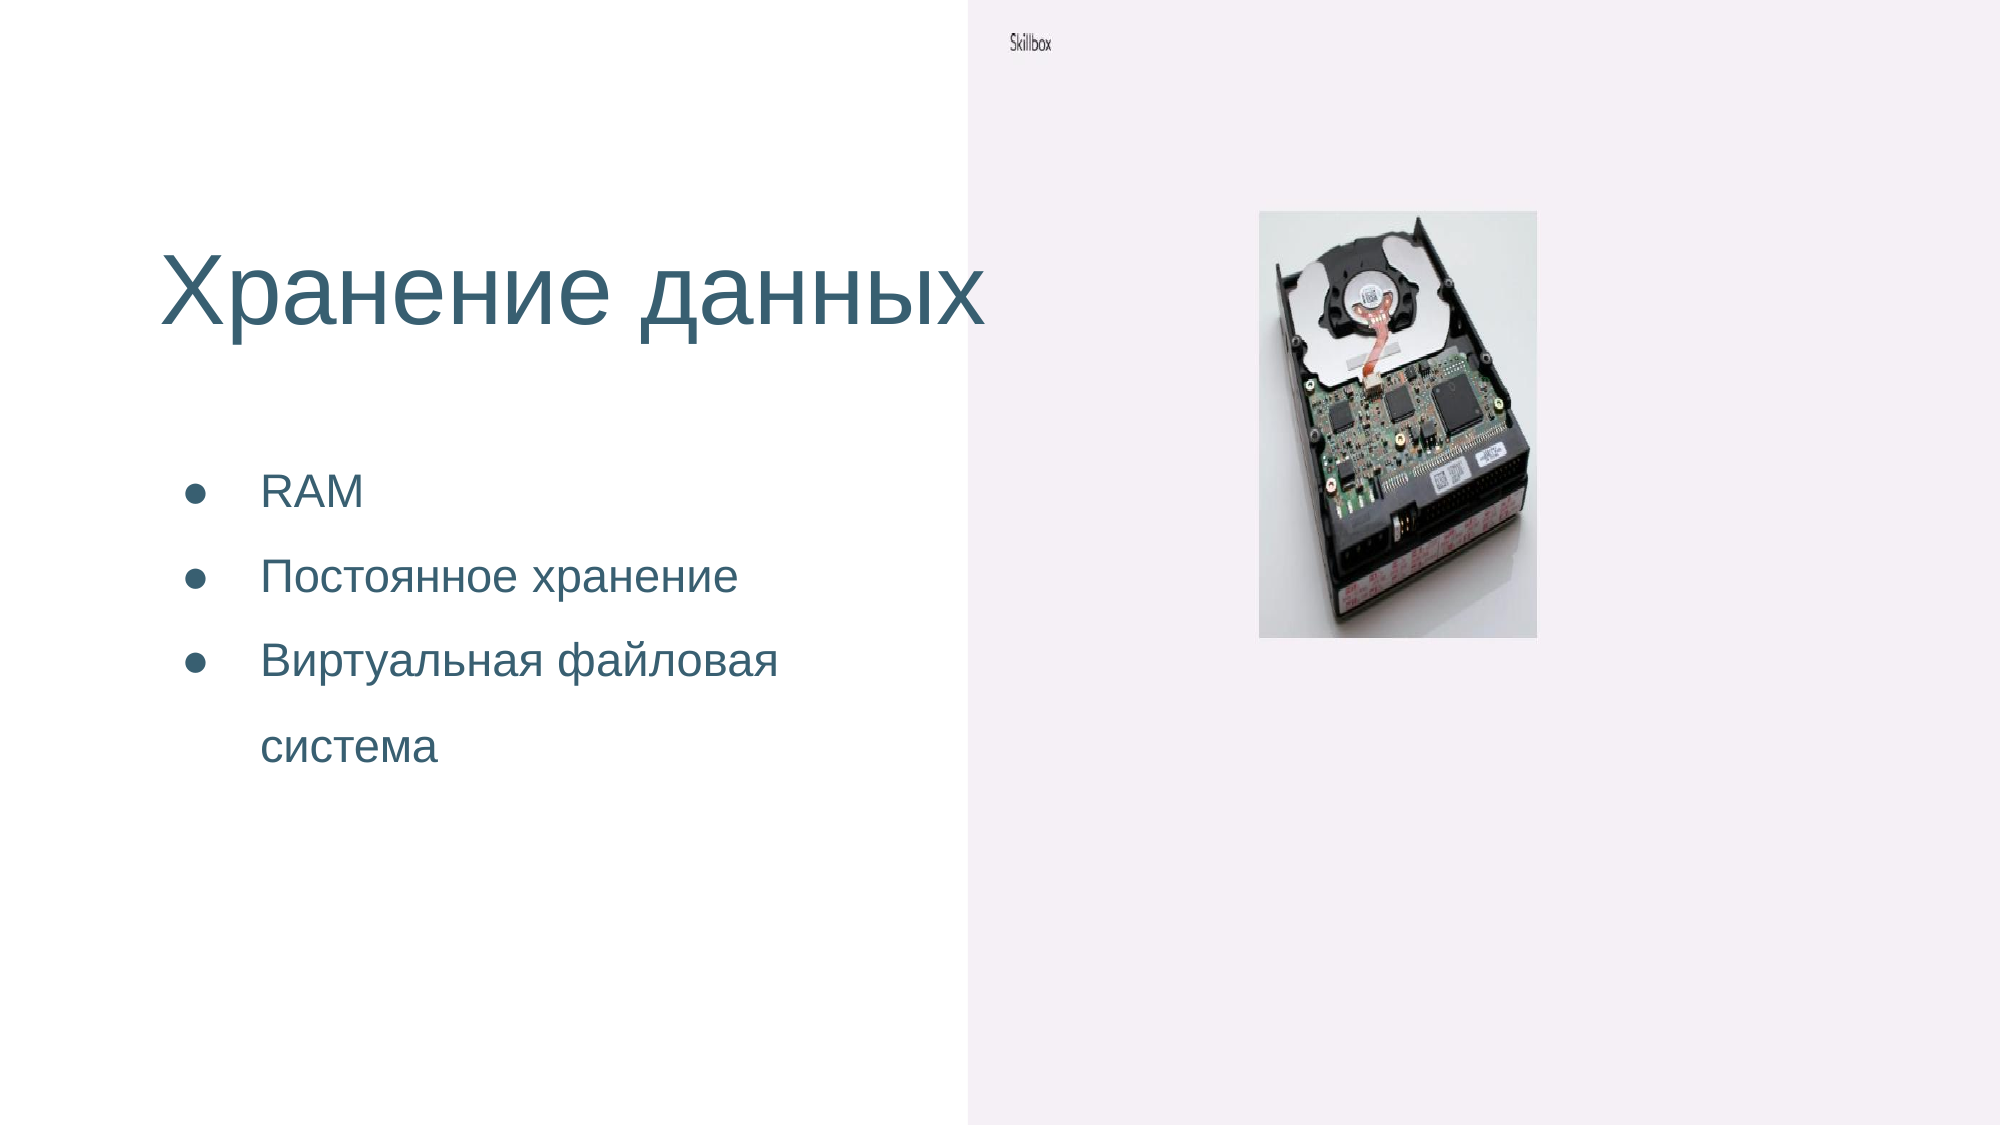

Хранение данных
● RAM
● Постоянное хранение
● Виртуальная файловая
система